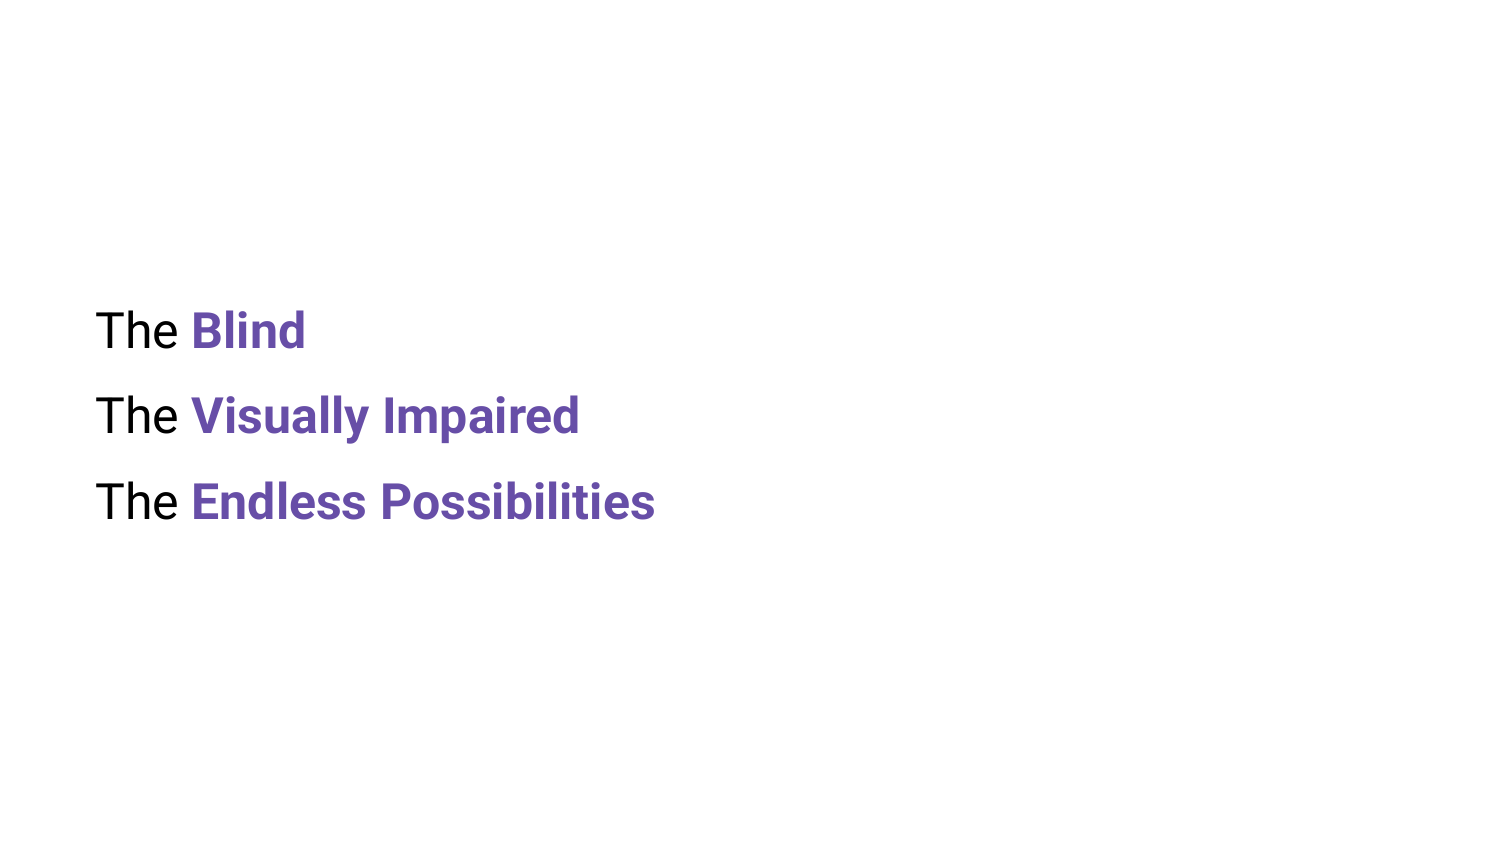

# The Blind
The Visually Impaired
The Endless Possibilities